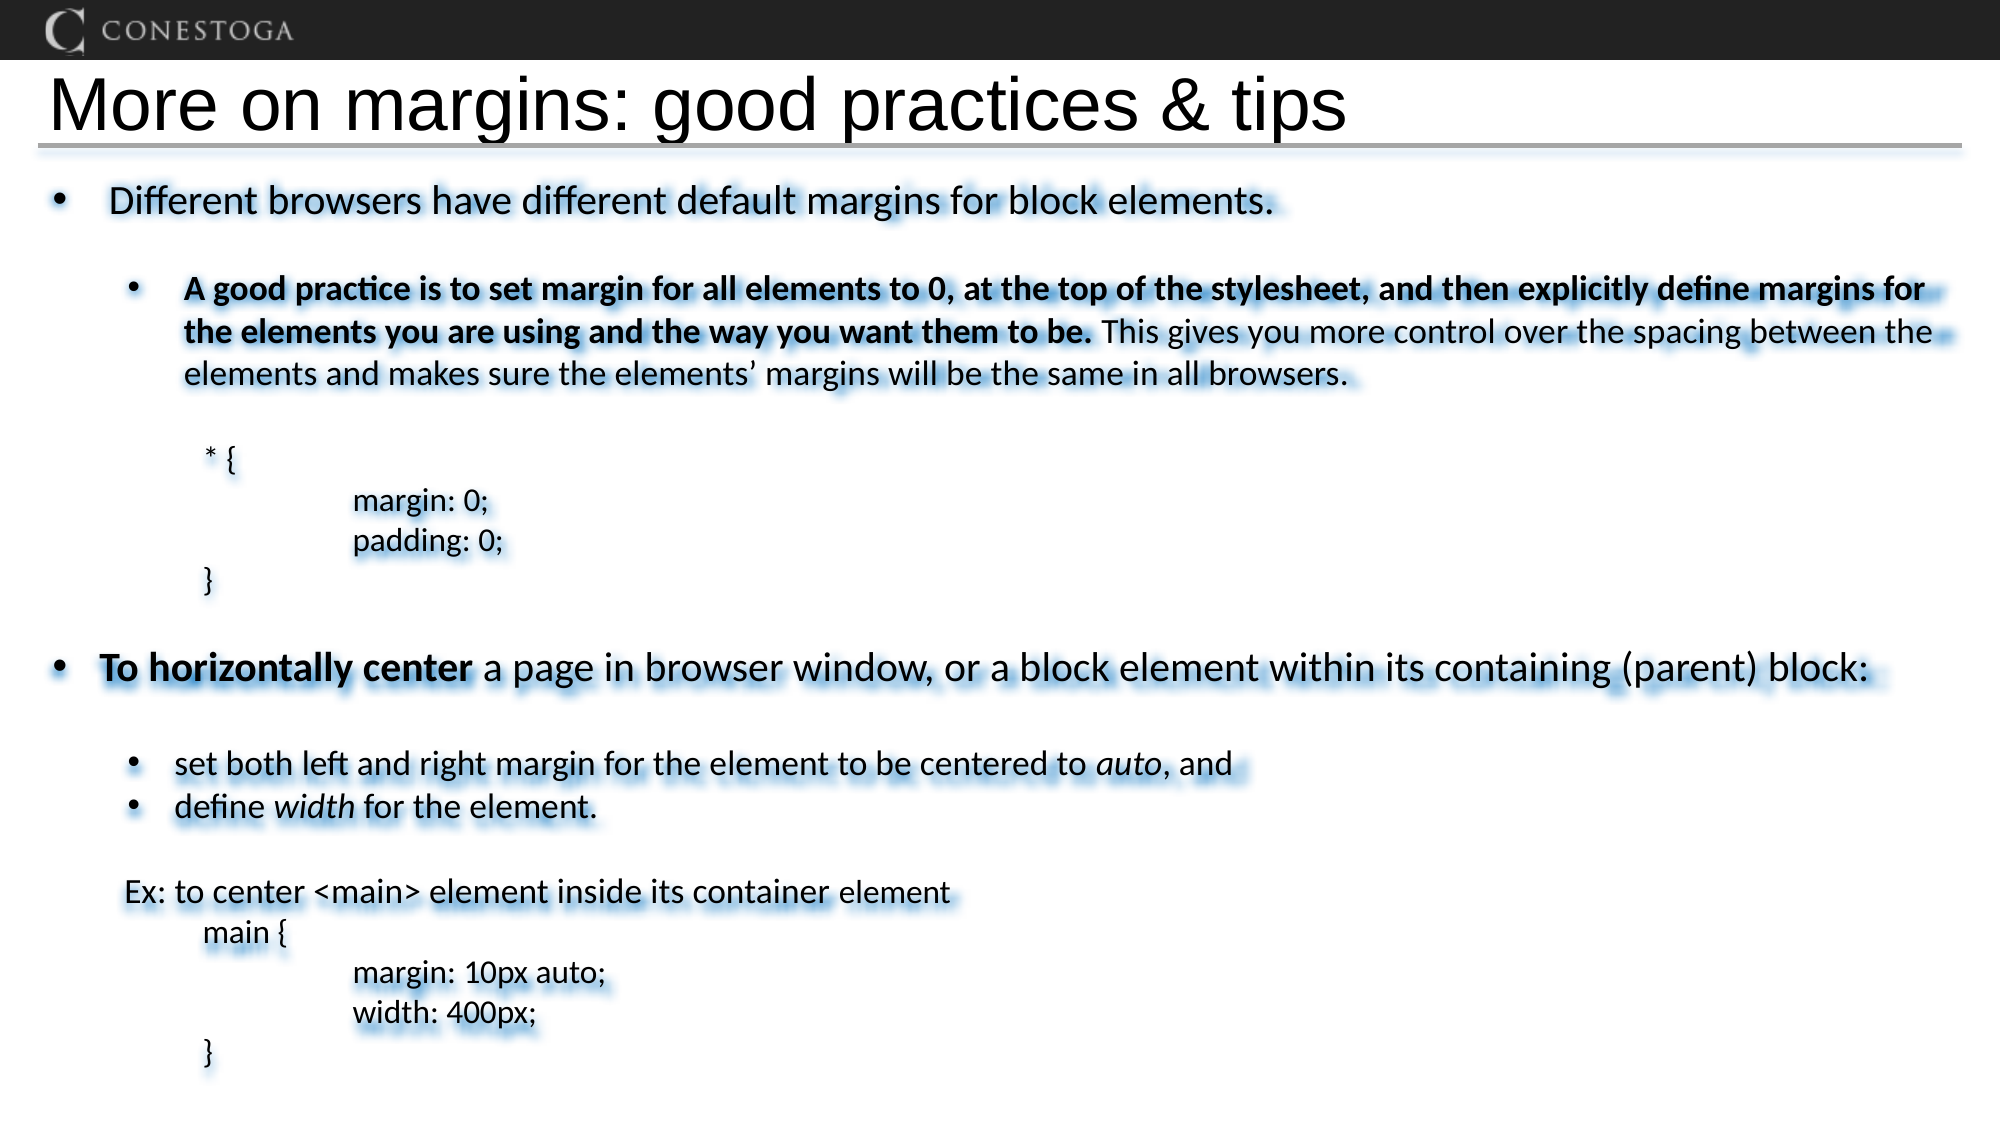

# More on margins: good practices & tips
Different browsers have different default margins for block elements.
A good practice is to set margin for all elements to 0, at the top of the stylesheet, and then explicitly define margins for the elements you are using and the way you want them to be. This gives you more control over the spacing between the elements and makes sure the elements’ margins will be the same in all browsers.
	* {
		margin: 0;
		padding: 0;
	}
To horizontally center a page in browser window, or a block element within its containing (parent) block:
set both left and right margin for the element to be centered to auto, and
define width for the element.
         Ex: to center <main> element inside its container element
	main {
		margin: 10px auto;
		width: 400px;
	}